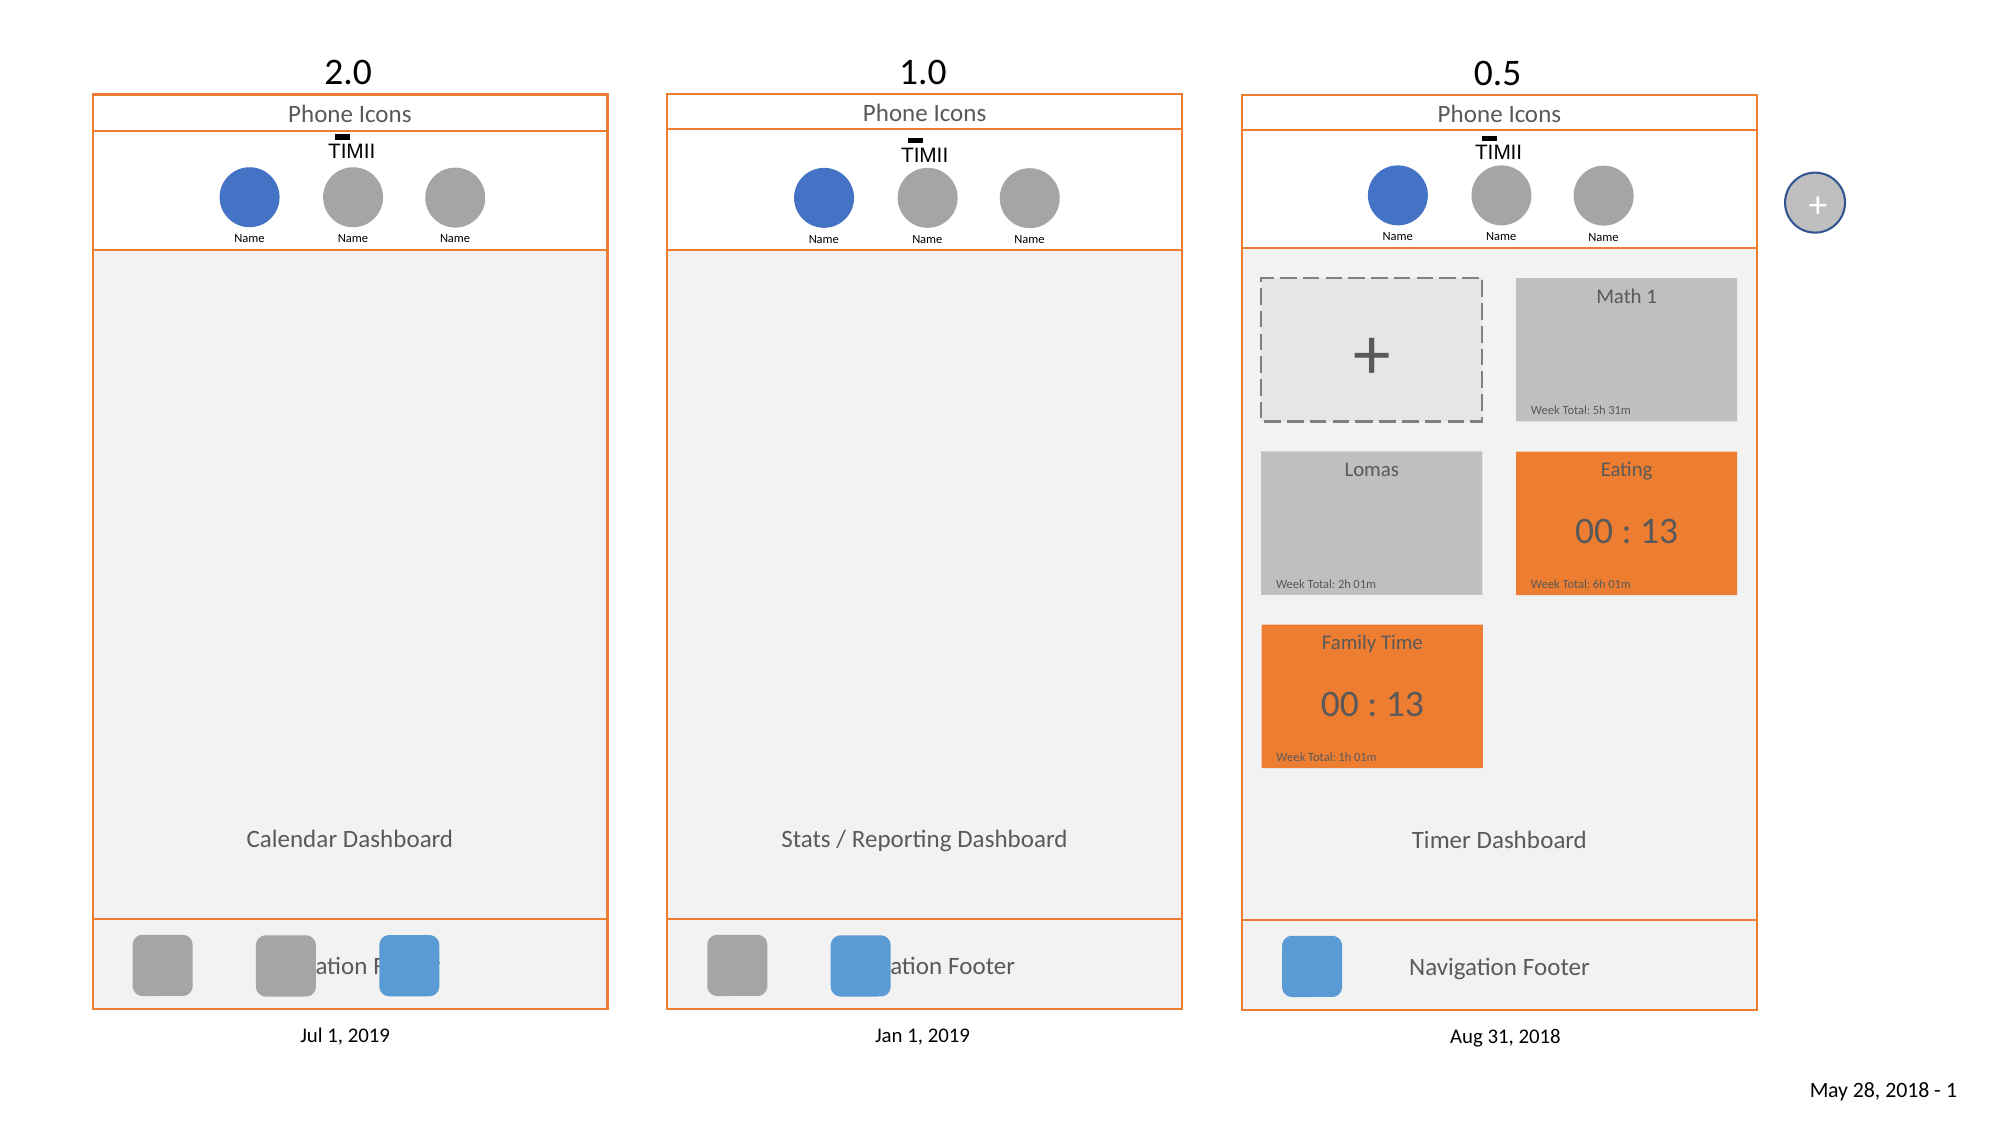

2.0
1.0
0.5
Phone Icons

Phone Icons
Phone Icons

TIMII
TIMII
TIMII

+
Name
Name
Name
Name
Name
Name
Name
Name
Name
Timer Dashboard

Calendar Dashboard

Stats / Reporting Dashboard

+
Math 1

Week Total: 5h 31m
Lomas

Week Total: 2h 01m
Eating

00 : 13

Week Total: 6h 01m
Family Time

00 : 13

Week Total: 1h 01m
Navigation Footer
Navigation Footer
Navigation Footer

Jul 1, 2019
Jan 1, 2019
Aug 31, 2018
May 28, 2018 - 1